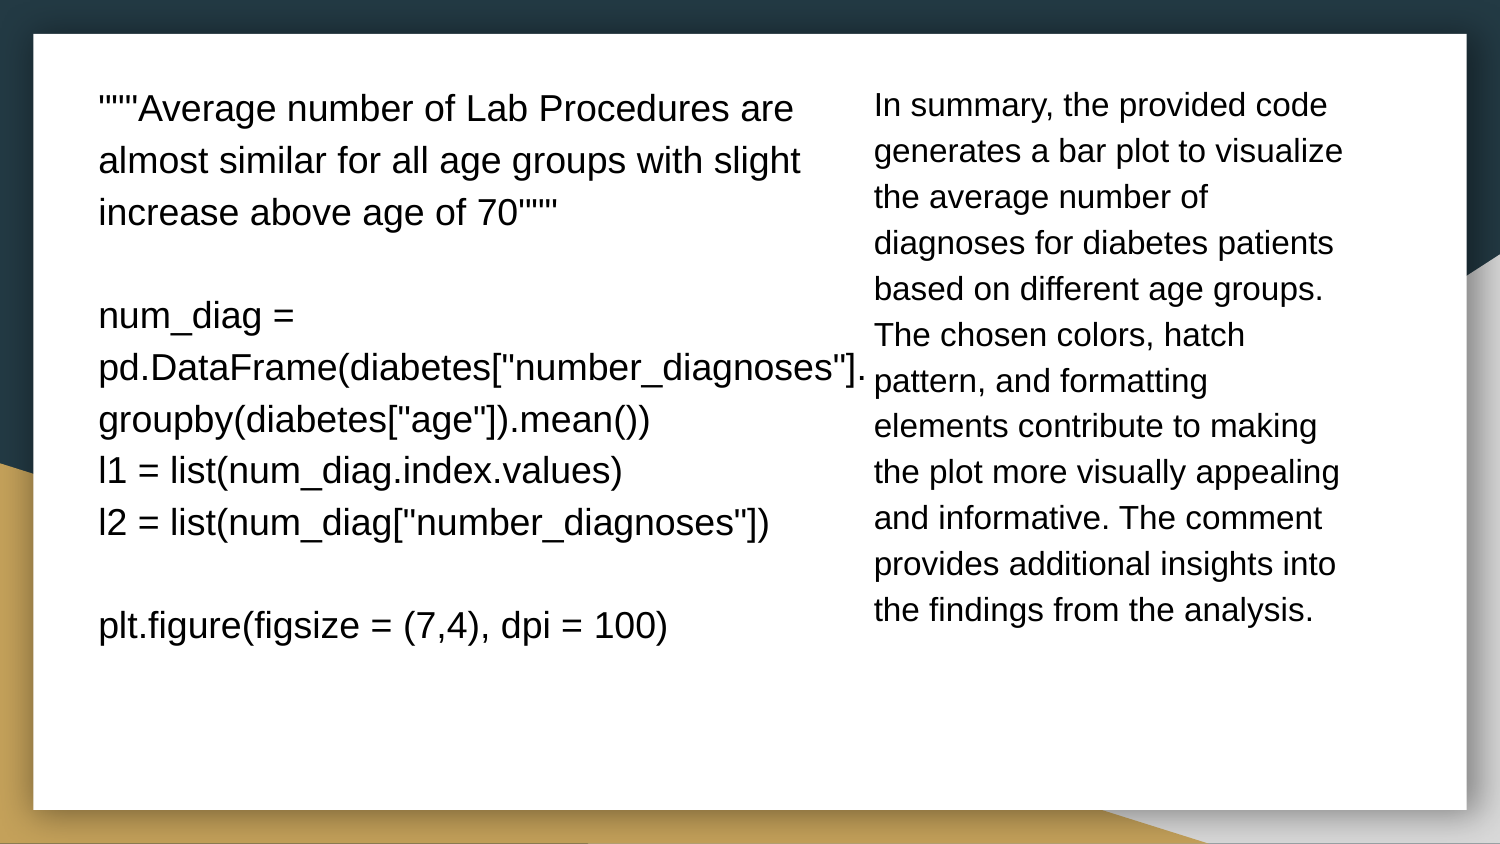

"""Average number of Lab Procedures are almost similar for all age groups with slight increase above age of 70"""

num_diag = pd.DataFrame(diabetes["number_diagnoses"].groupby(diabetes["age"]).mean())
l1 = list(num_diag.index.values)
l2 = list(num_diag["number_diagnoses"])

plt.figure(figsize = (7,4), dpi = 100)

In summary, the provided code generates a bar plot to visualize the average number of diagnoses for diabetes patients based on different age groups. The chosen colors, hatch pattern, and formatting elements contribute to making the plot more visually appealing and informative. The comment provides additional insights into the findings from the analysis.